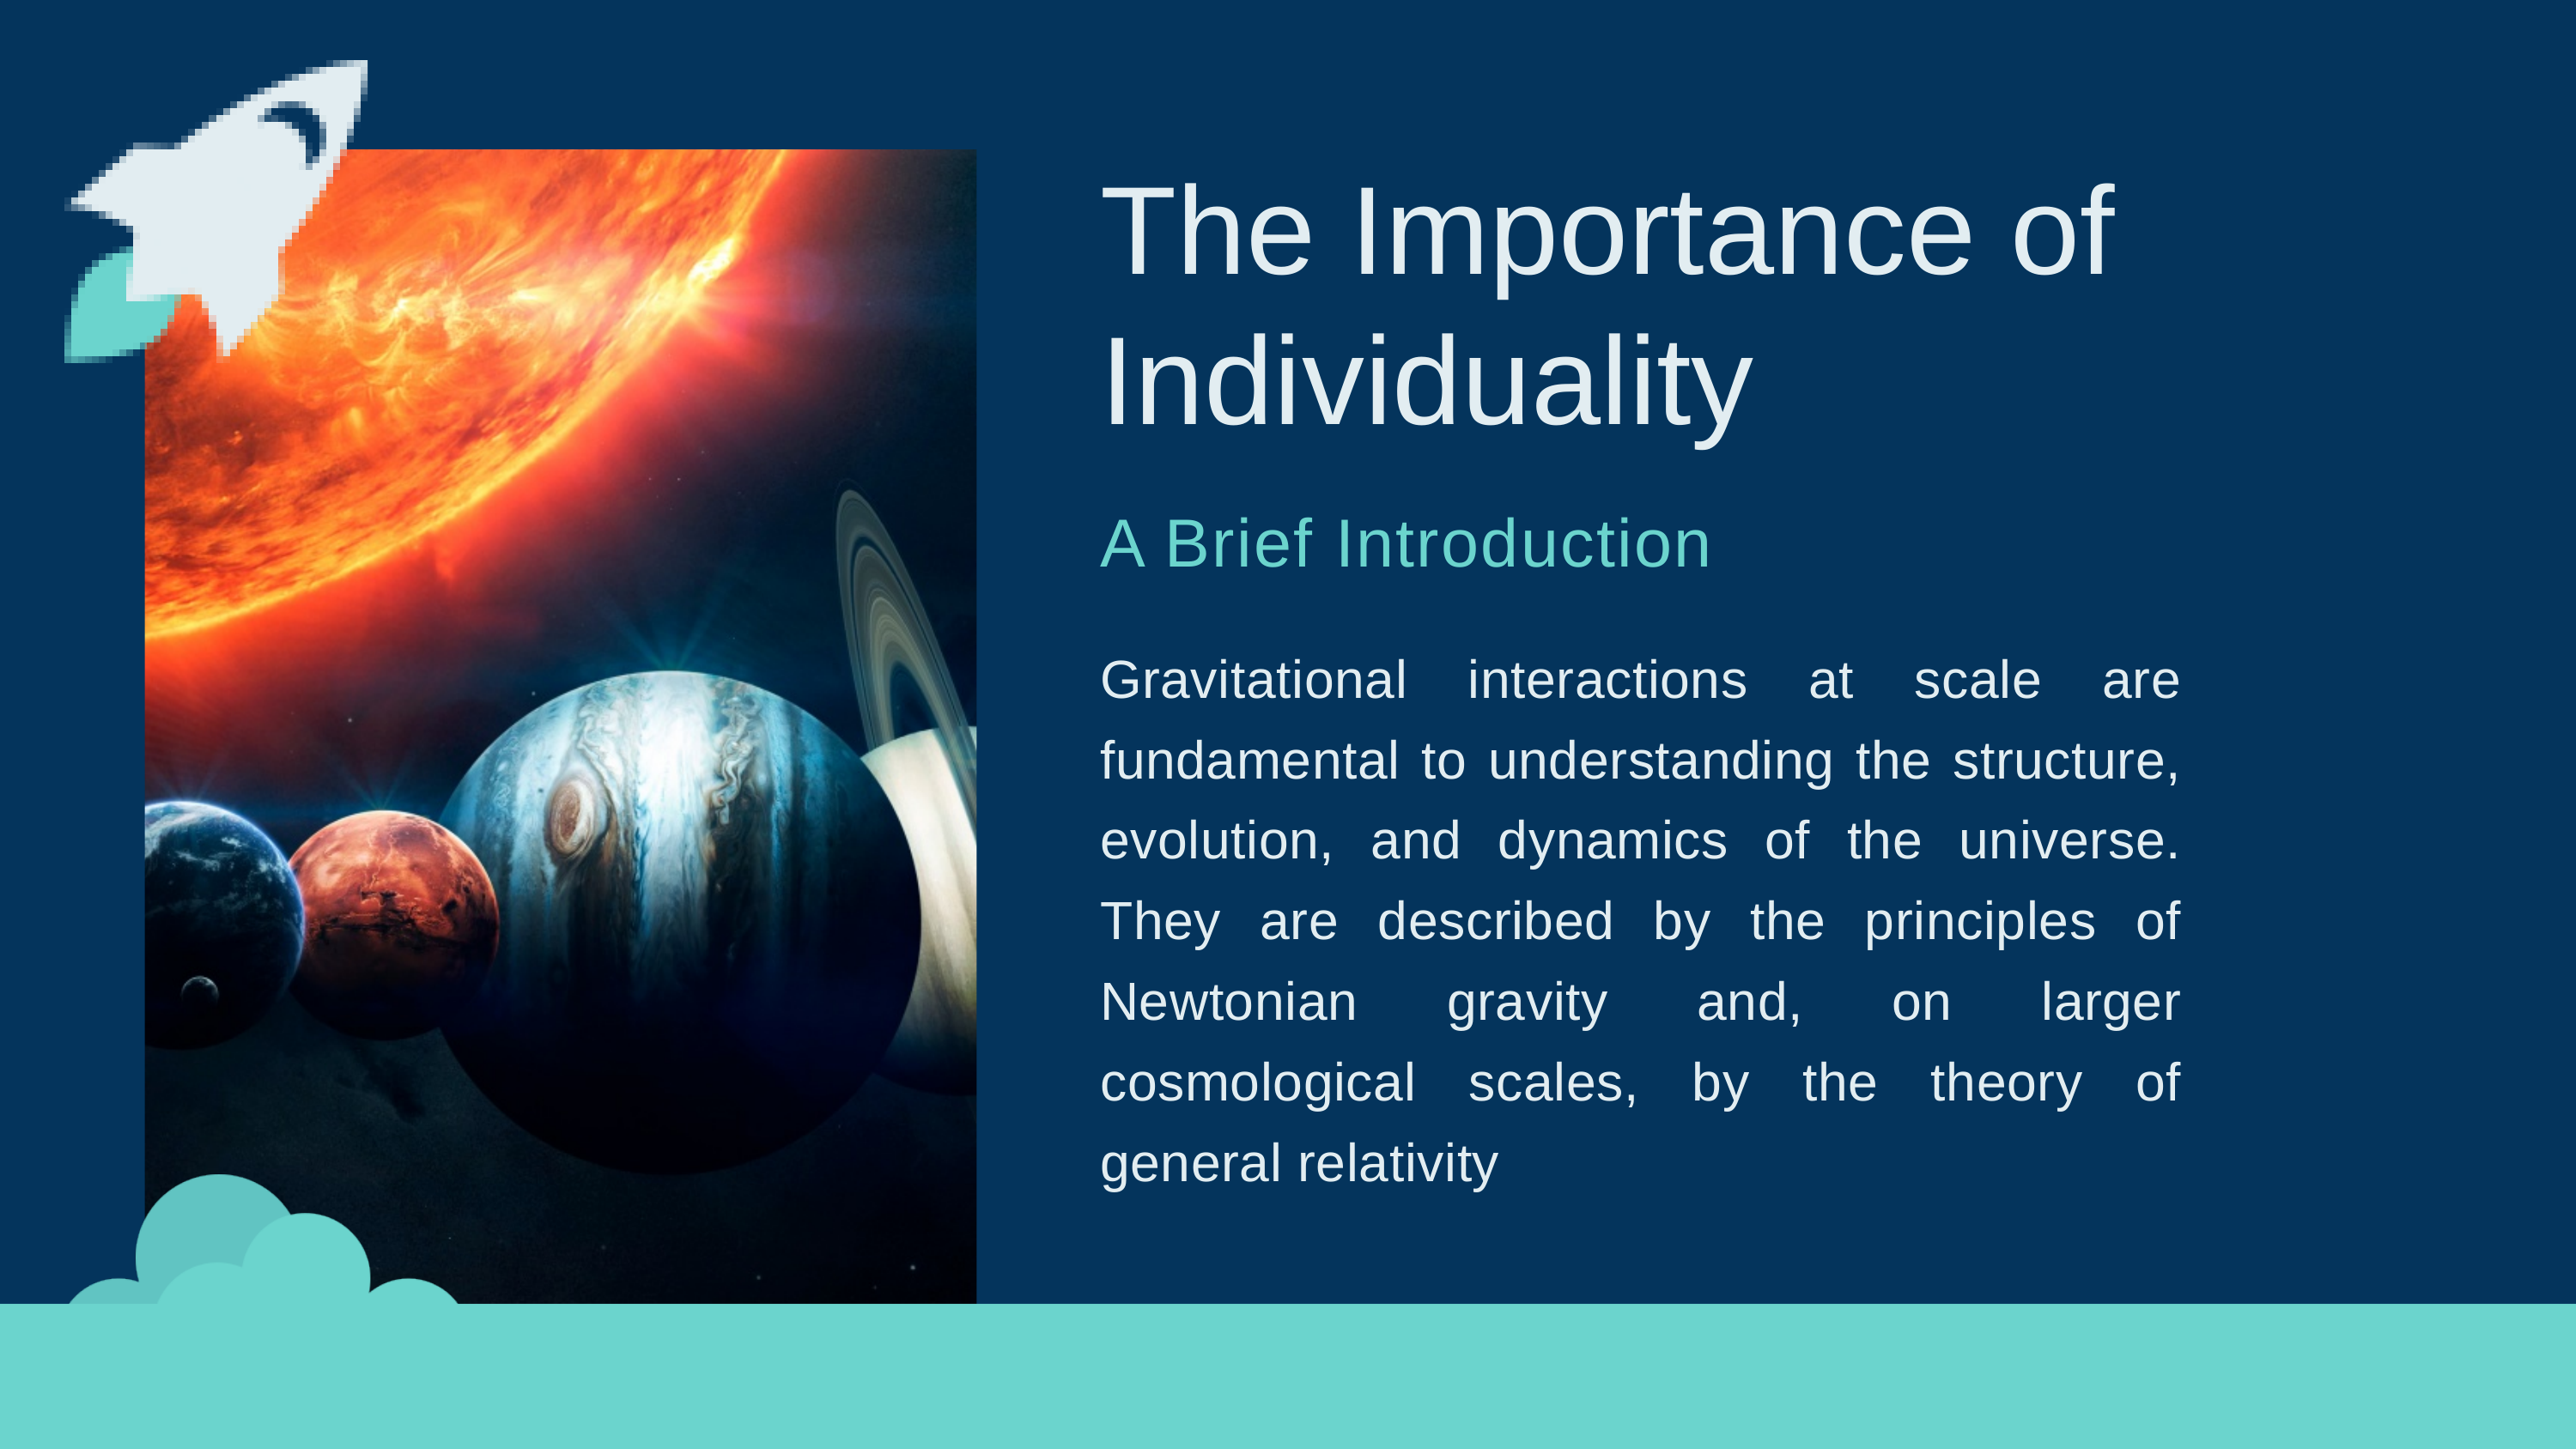

The Importance of Individuality
A Brief Introduction
Gravitational interactions at scale are fundamental to understanding the structure, evolution, and dynamics of the universe. They are described by the principles of Newtonian gravity and, on larger cosmological scales, by the theory of general relativity